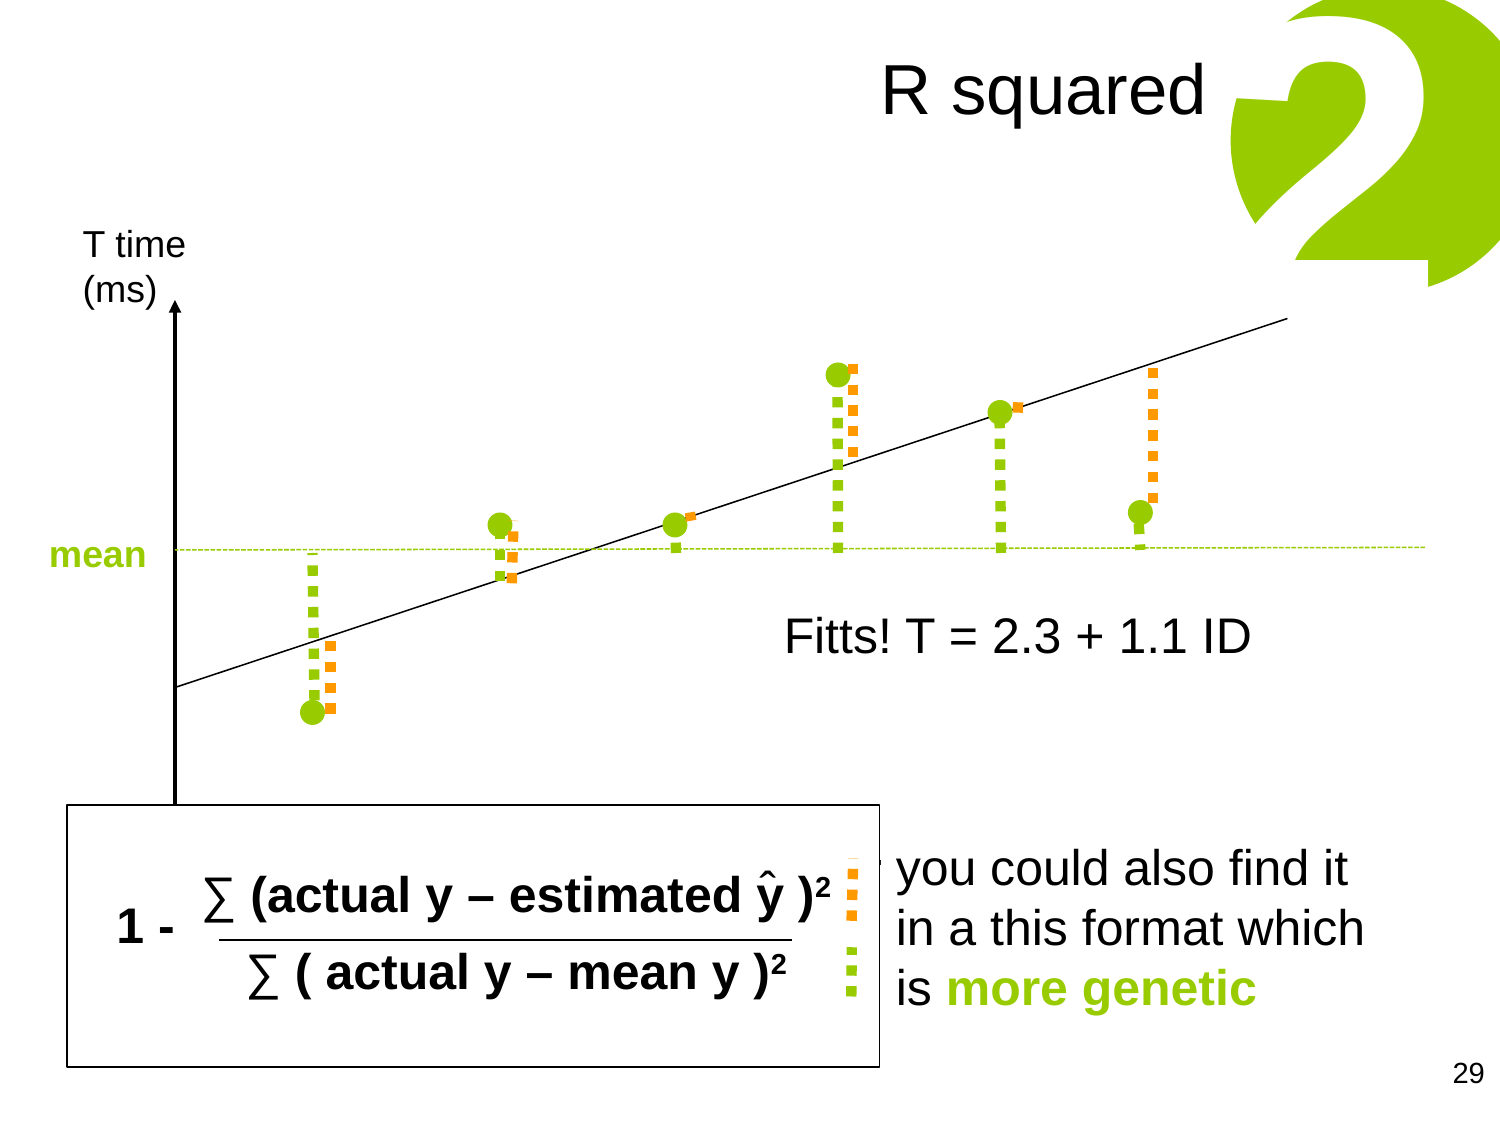

2

R squared
T time
(ms)

mean
Fitts! T = 2.3 + 1.1 ID

∑ (actual y – estimated y )2

∑ ( actual y – mean y )2
ˆ
1 -
you could also find it
in a this format which
is more genetic
29